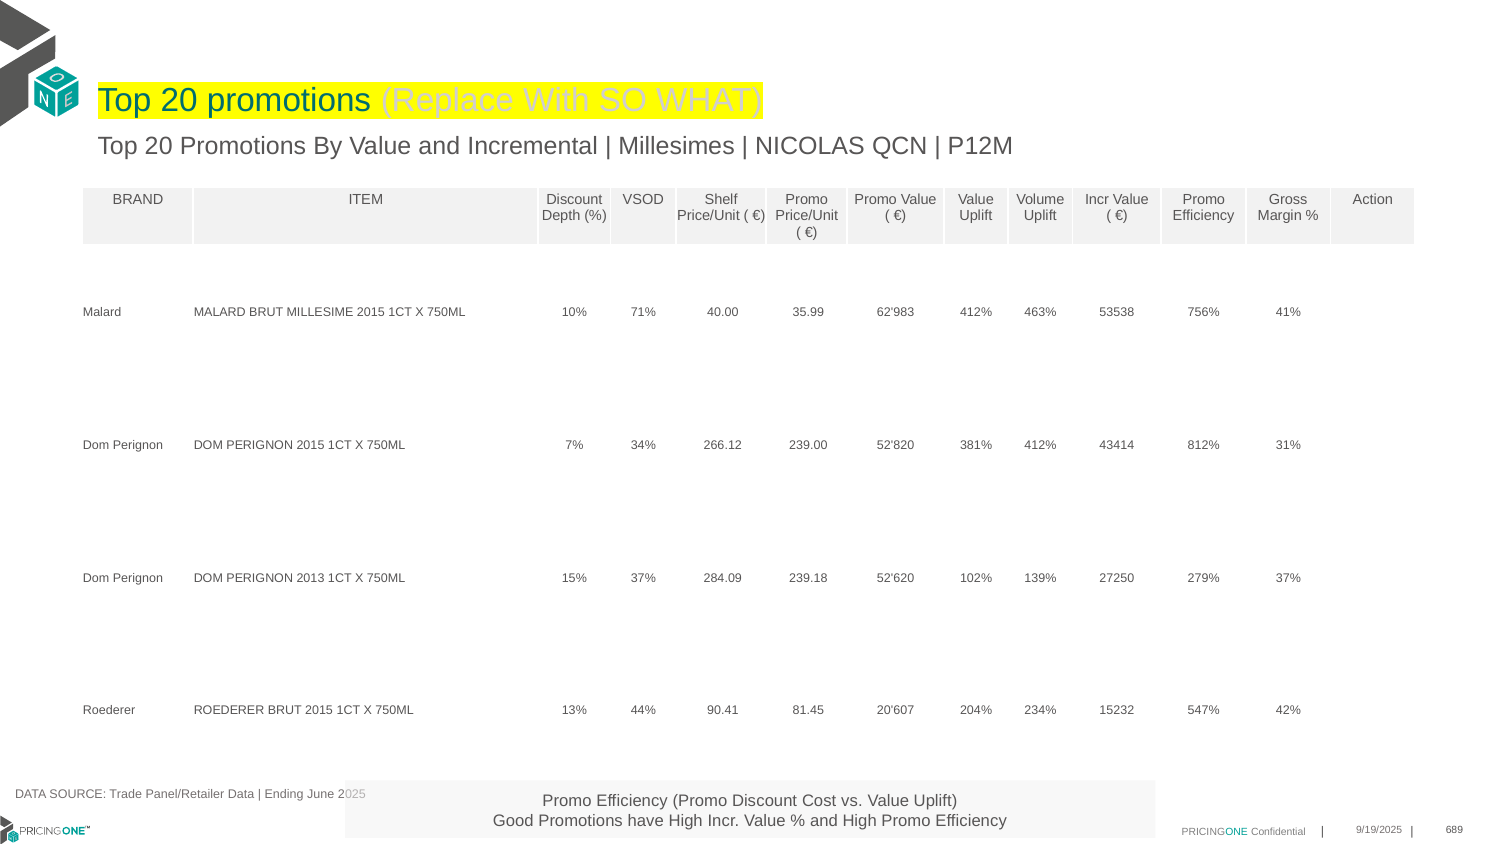

# Top 20 promotions (Replace With SO WHAT)
Top 20 Promotions By Value and Incremental | Millesimes | NICOLAS QCN | P12M
| BRAND | ITEM | Discount Depth (%) | VSOD | Shelf Price/Unit ( €) | Promo Price/Unit ( €) | Promo Value ( €) | Value Uplift | Volume Uplift | Incr Value ( €) | Promo Efficiency | Gross Margin % | Action |
| --- | --- | --- | --- | --- | --- | --- | --- | --- | --- | --- | --- | --- |
| Malard | MALARD BRUT MILLESIME 2015 1CT X 750ML | 10% | 71% | 40.00 | 35.99 | 62'983 | 412% | 463% | 53538 | 756% | 41% |  |
| Dom Perignon | DOM PERIGNON 2015 1CT X 750ML | 7% | 34% | 266.12 | 239.00 | 52'820 | 381% | 412% | 43414 | 812% | 31% |  |
| Dom Perignon | DOM PERIGNON 2013 1CT X 750ML | 15% | 37% | 284.09 | 239.18 | 52'620 | 102% | 139% | 27250 | 279% | 37% |  |
| Roederer | ROEDERER BRUT 2015 1CT X 750ML | 13% | 44% | 90.41 | 81.45 | 20'607 | 204% | 234% | 15232 | 547% | 42% |  |
DATA SOURCE: Trade Panel/Retailer Data | Ending June 2025
Promo Efficiency (Promo Discount Cost vs. Value Uplift)
Good Promotions have High Incr. Value % and High Promo Efficiency

9/19/2025
689